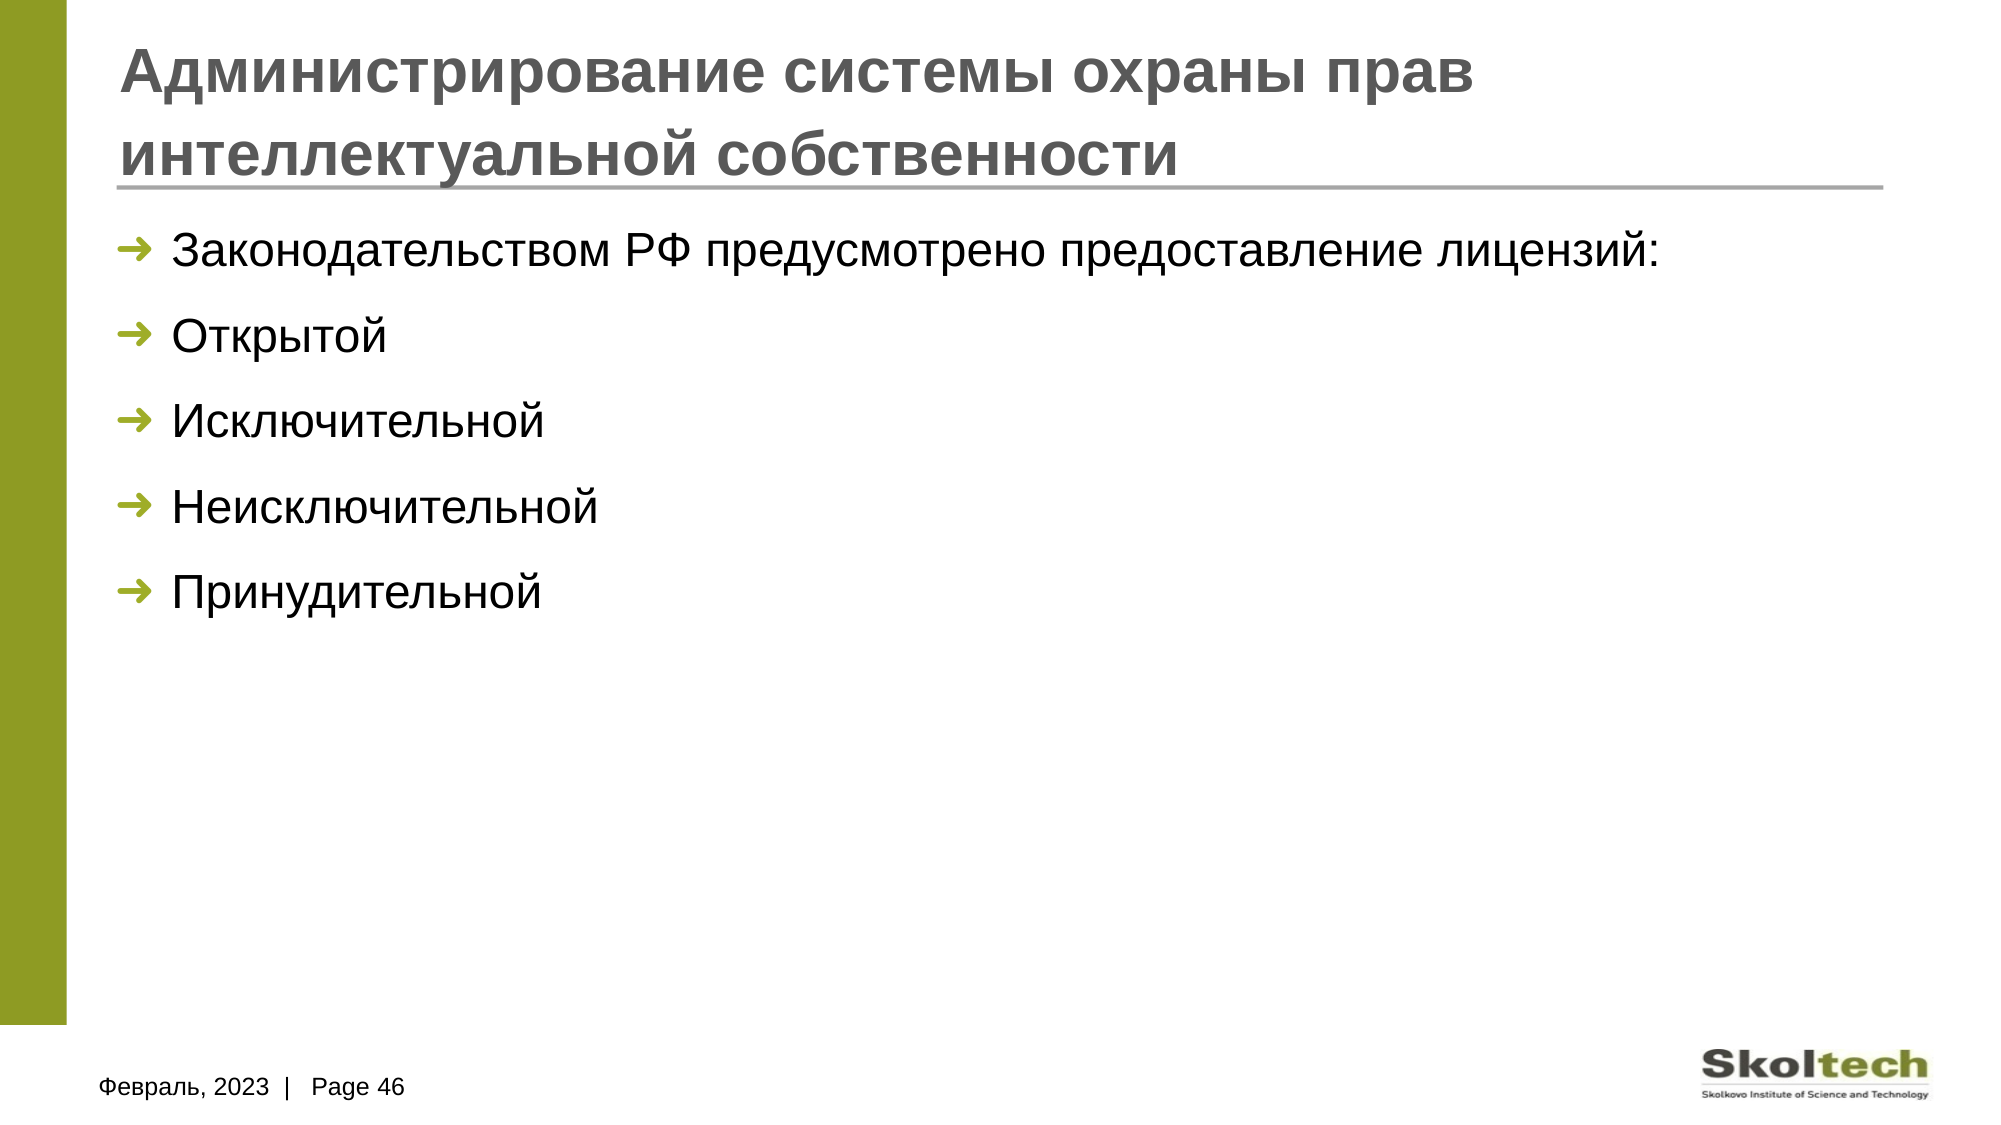

# Администрирование системы охраны прав интеллектуальной собственности
Законодательством РФ предусмотрено предоставление лицензий:
Открытой
Исключительной
Неисключительной
Принудительной

Февраль, 2023  |   Page 46